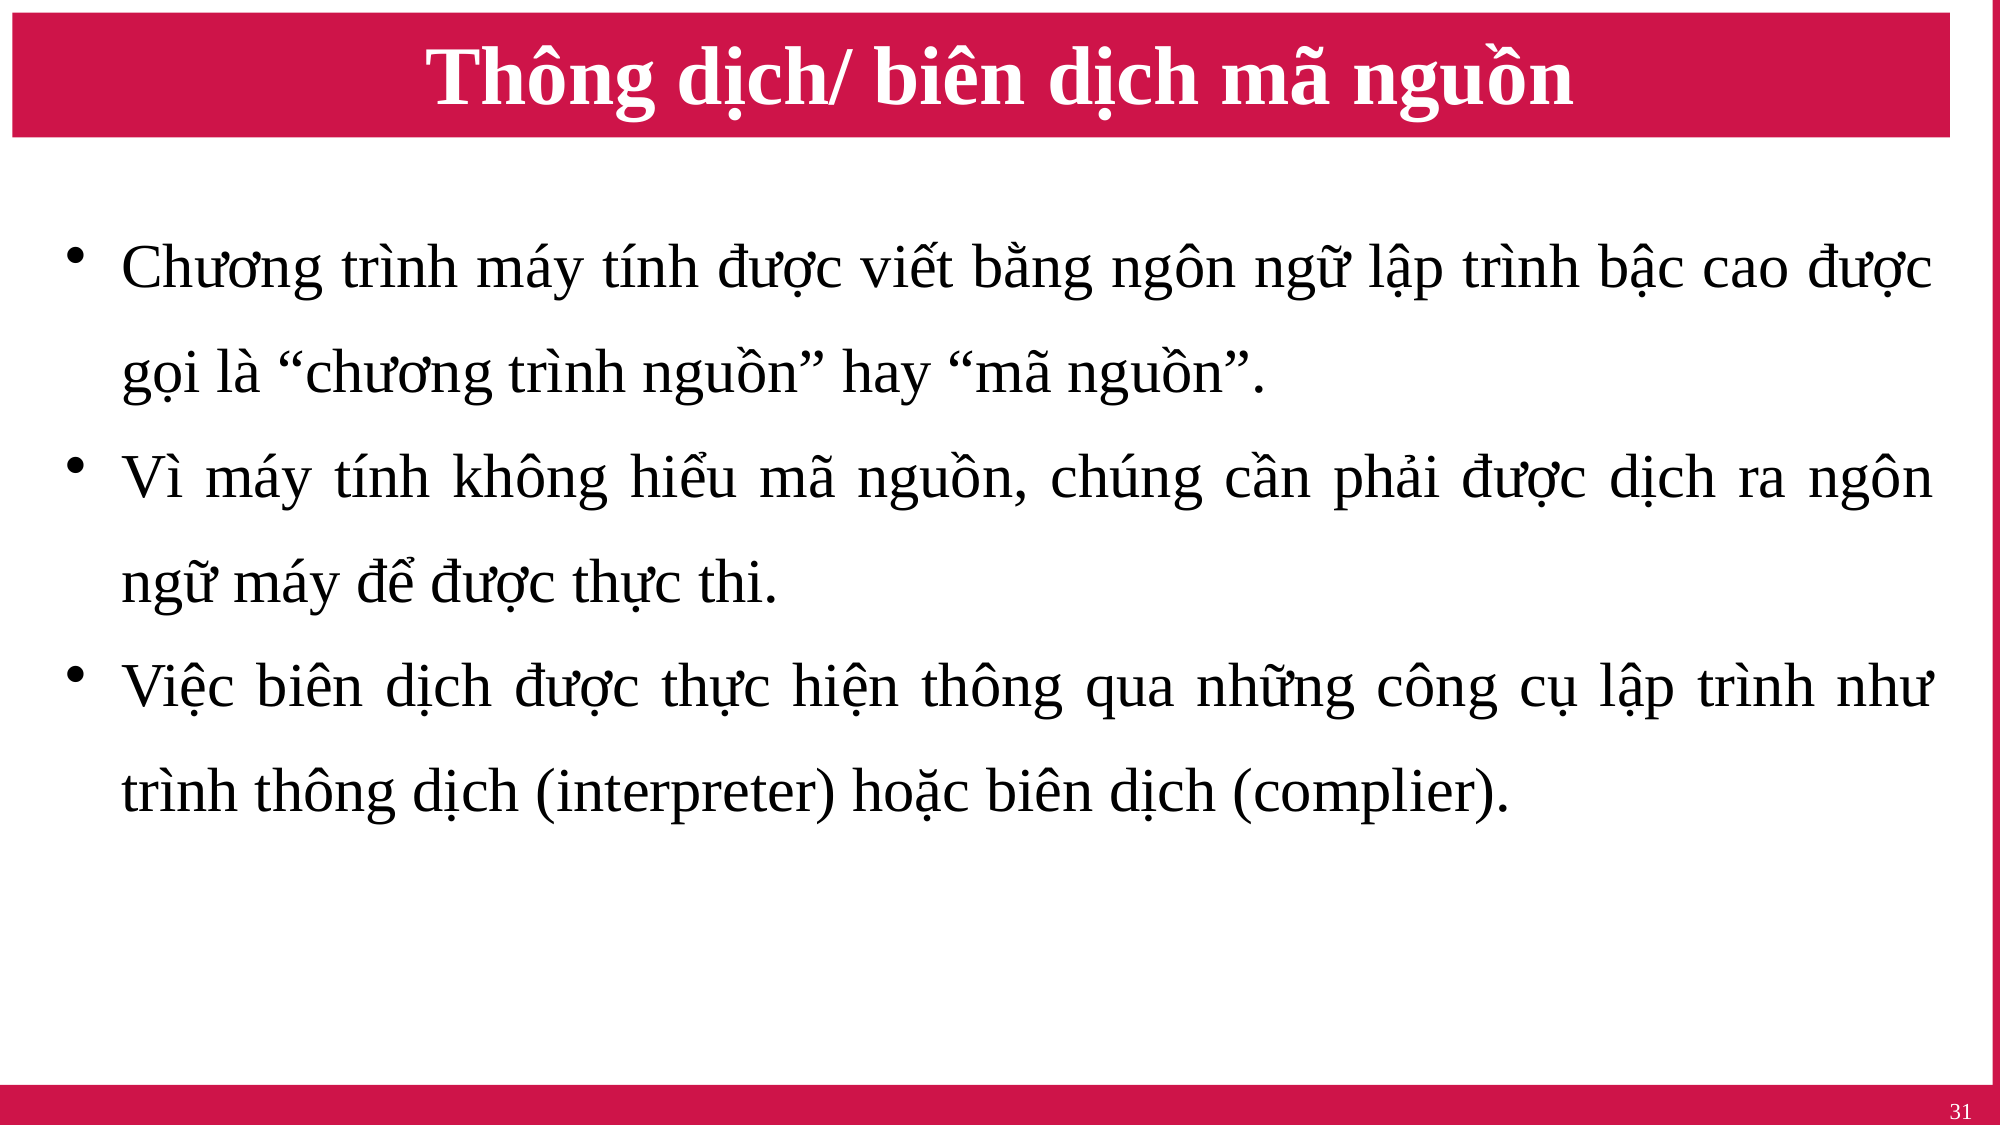

# Thông dịch/ biên dịch mã nguồn
Chương trình máy tính được viết bằng ngôn ngữ lập trình bậc cao được gọi là “chương trình nguồn” hay “mã nguồn”.
Vì máy tính không hiểu mã nguồn, chúng cần phải được dịch ra ngôn ngữ máy để được thực thi.
Việc biên dịch được thực hiện thông qua những công cụ lập trình như trình thông dịch (interpreter) hoặc biên dịch (complier).
31